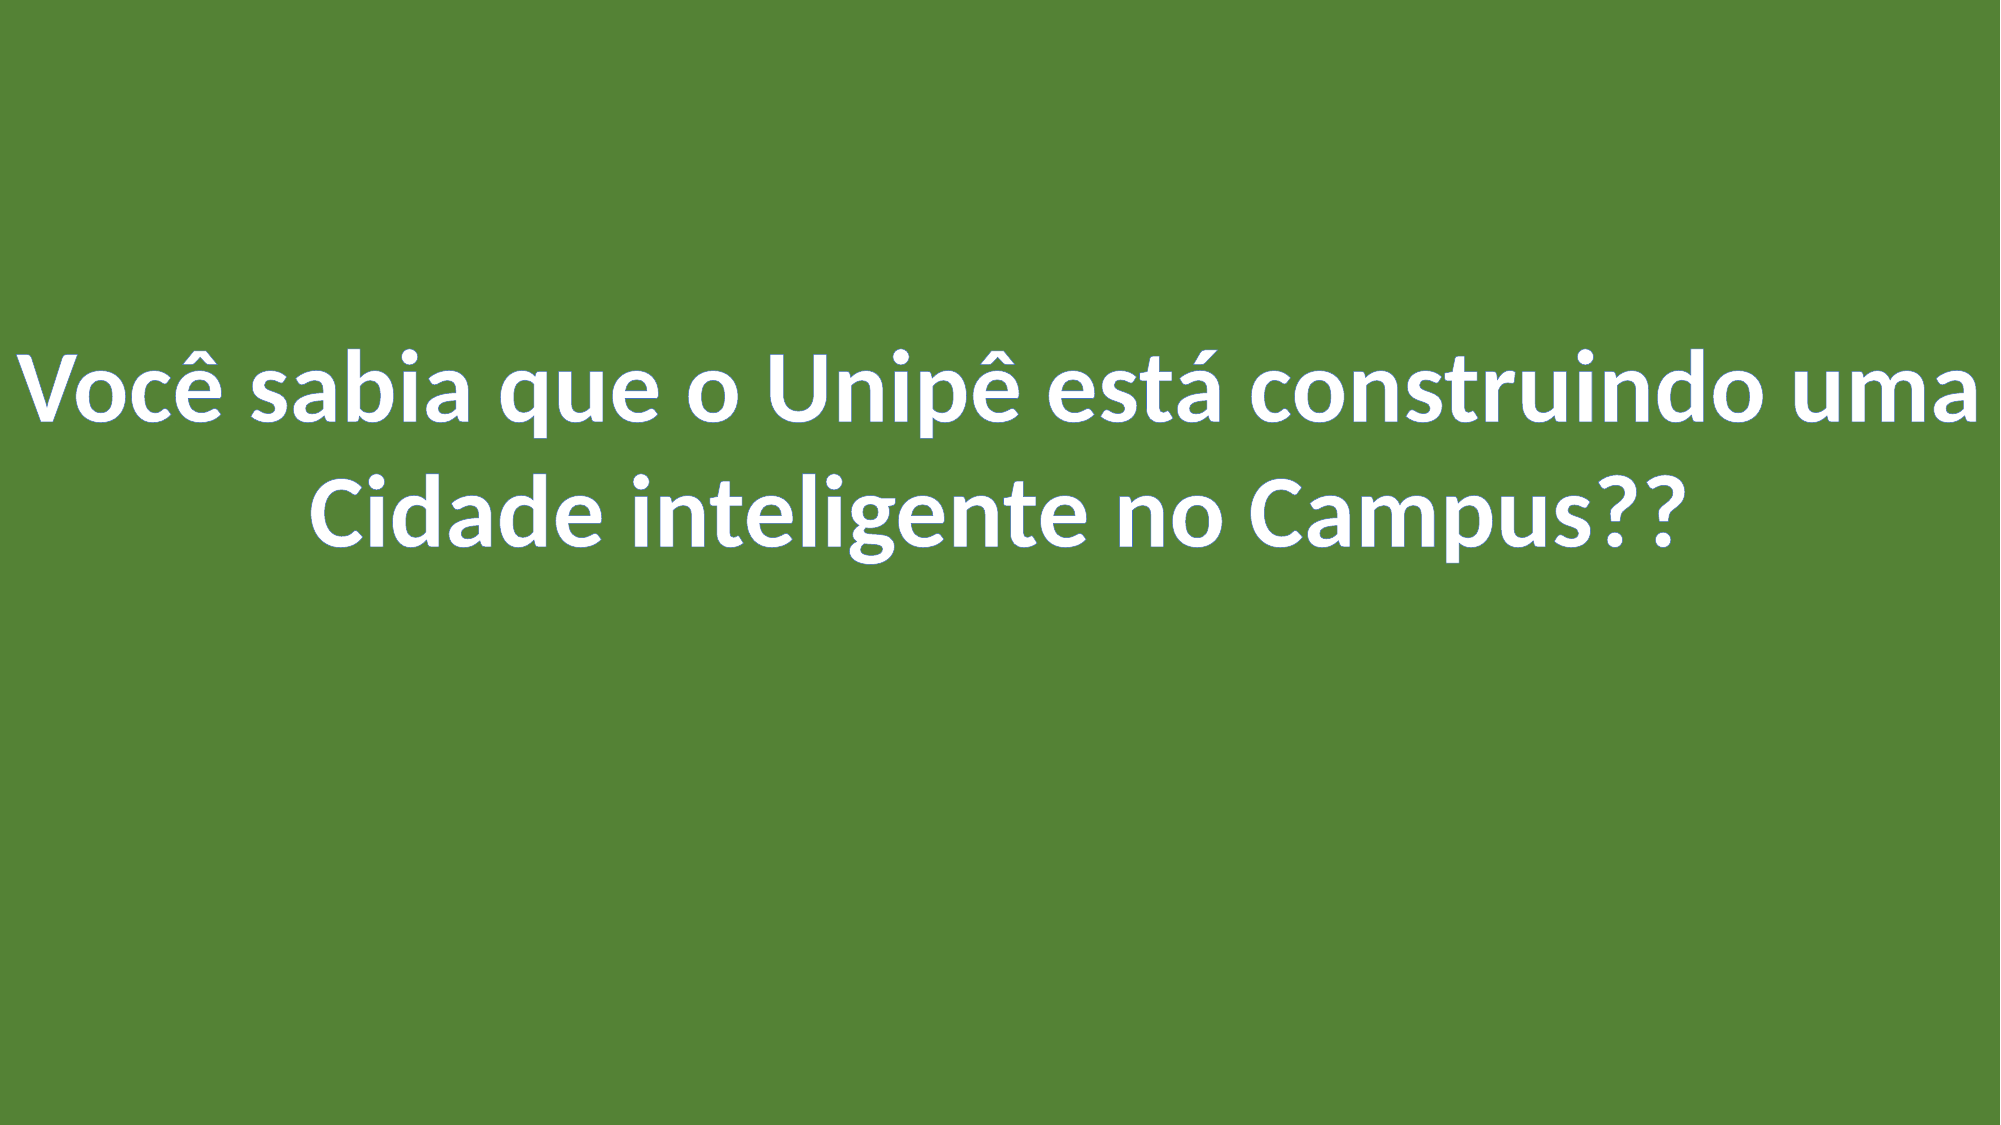

Você sabia que o Unipê está construindo uma
Cidade inteligente no Campus??